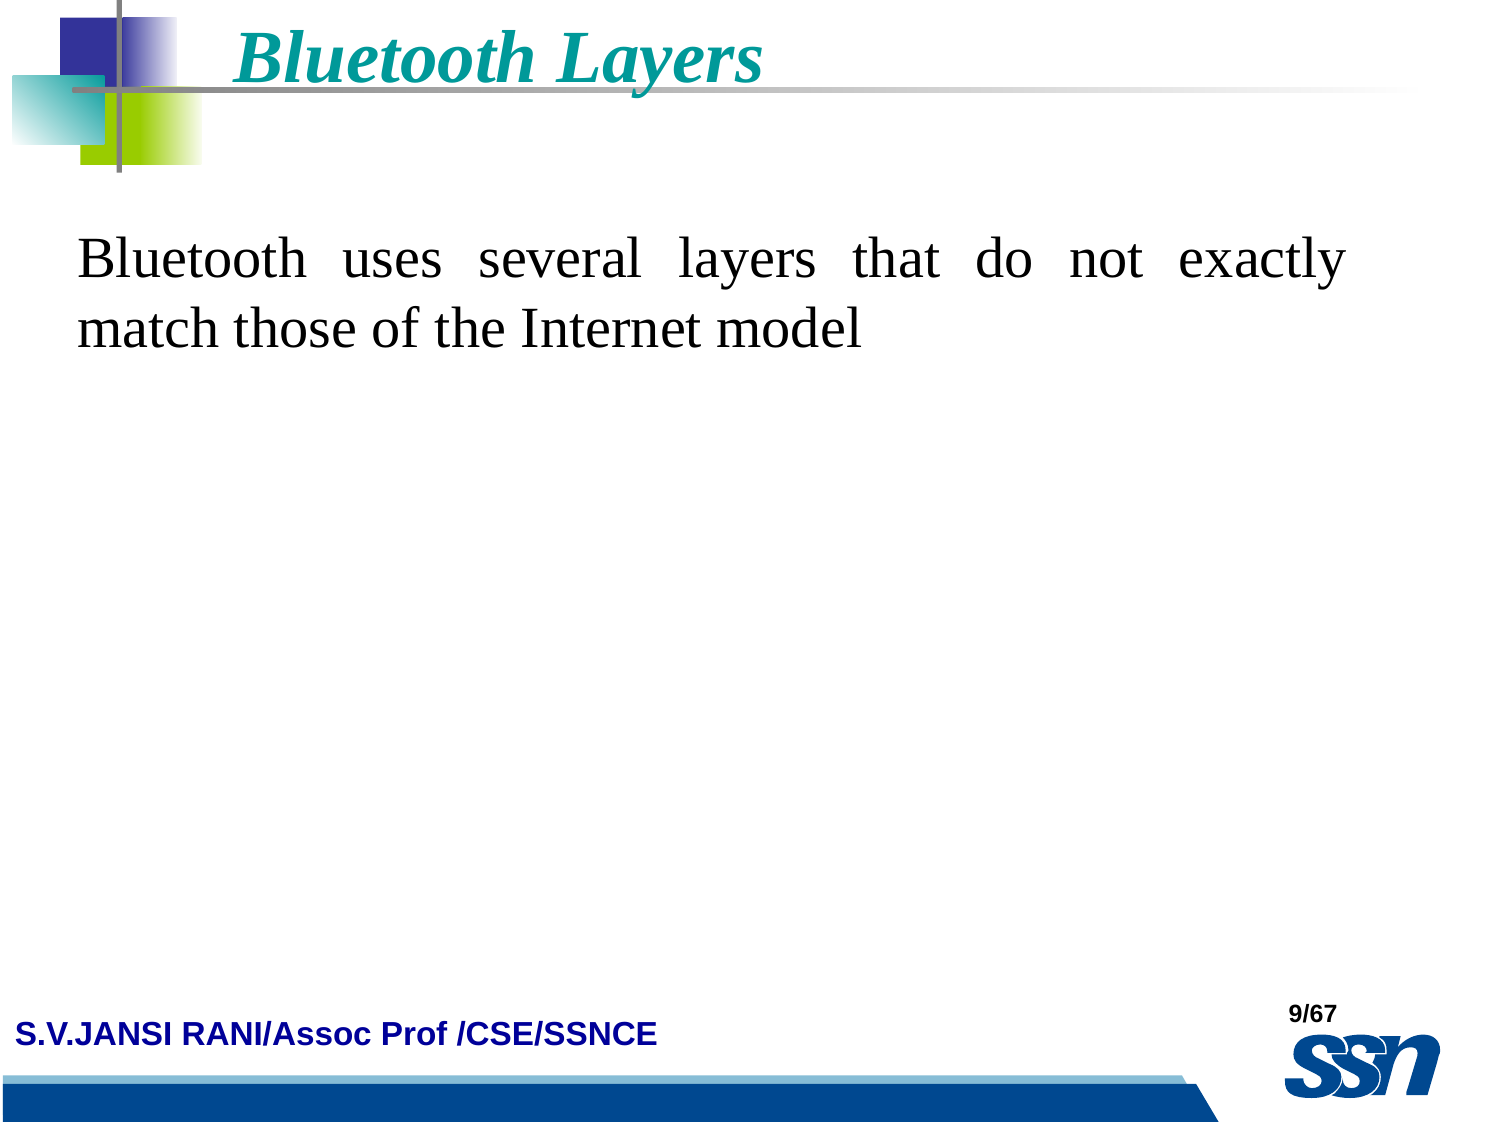

Bluetooth Layers

Bluetooth uses several layers that do not exactly match those of the Internet model